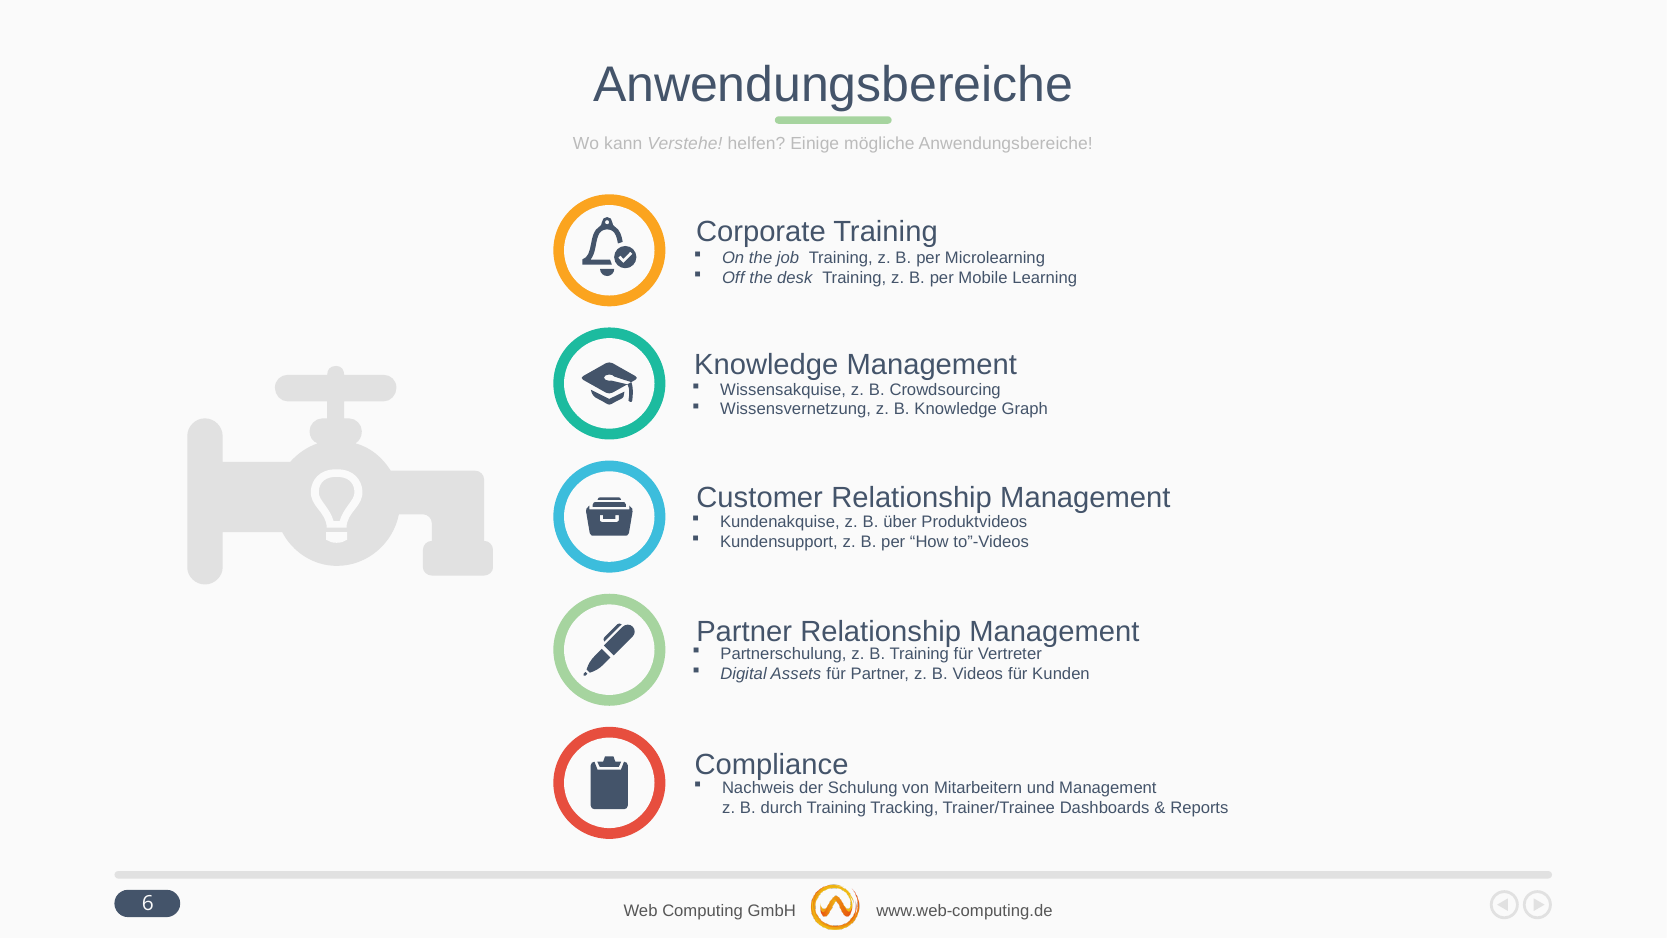

# Anwendungsbereiche
Wo kann Verstehe! helfen? Einige mögliche Anwendungsbereiche!

Corporate Training
On the job  Training, z. B. per Microlearning
Off the desk  Training, z. B. per Mobile Learning

Knowledge Management

Wissensakquise, z. B. Crowdsourcing
Wissensvernetzung, z. B. Knowledge Graph

Customer Relationship Management
Kundenakquise, z. B. über Produktvideos
Kundensupport, z. B. per “How to”-Videos

Partner Relationship Management
Partnerschulung, z. B. Training für Vertreter
Digital Assets für Partner, z. B. Videos für Kunden

Compliance

Nachweis der Schulung von Mitarbeitern und Management
z. B. durch Training Tracking, Trainer/Trainee Dashboards & Reports
6